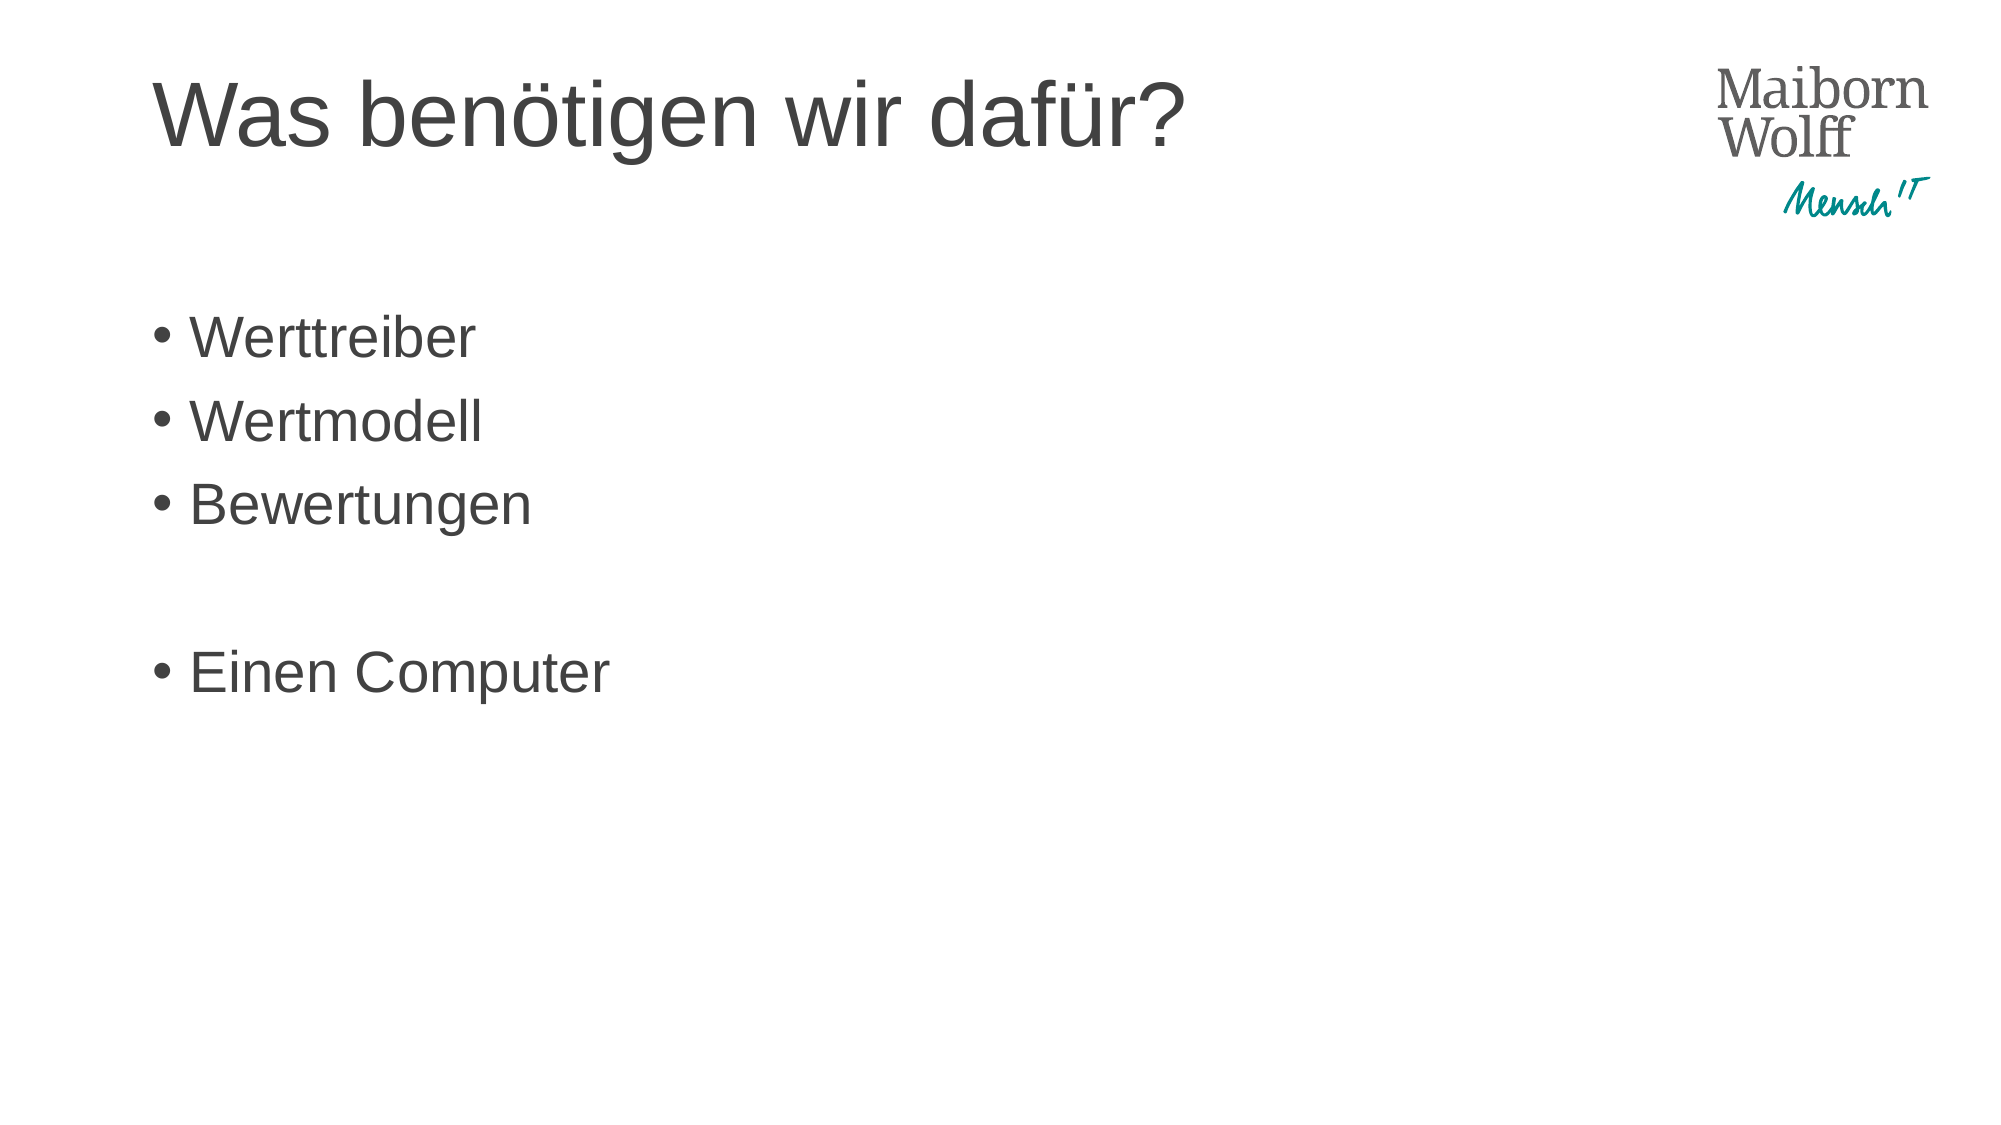

# Was benötigen wir dafür?
Werttreiber
Wertmodell
Bewertungen

Einen Computer